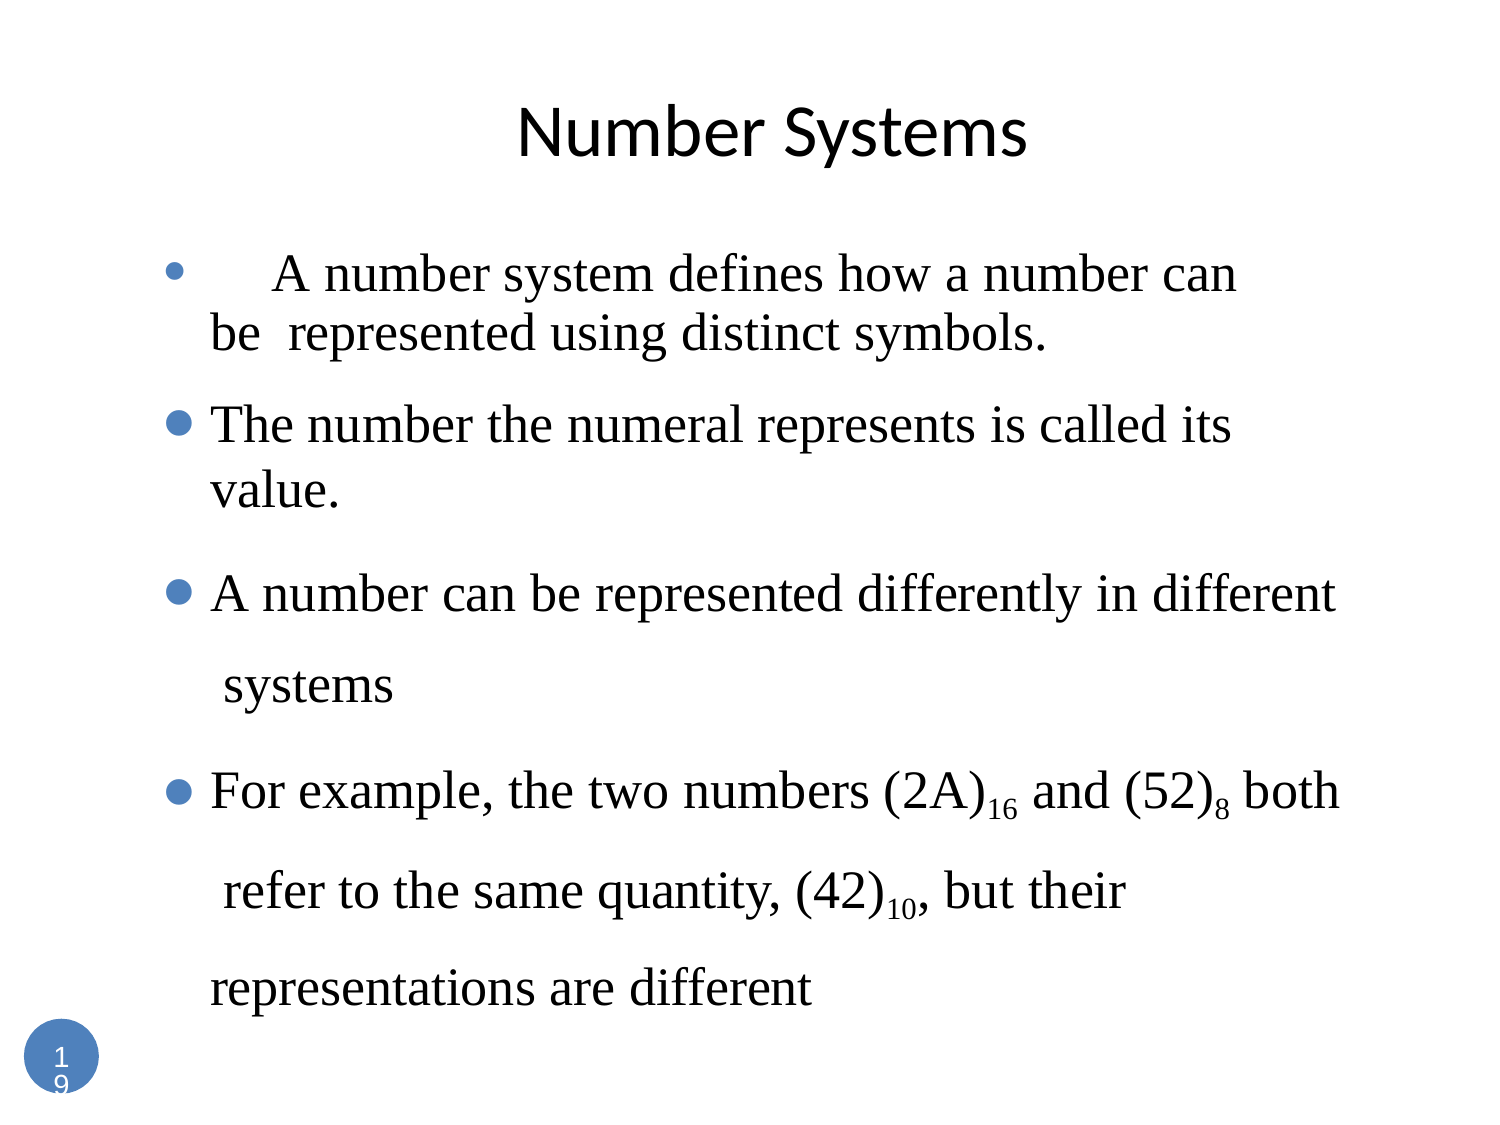

# Number Systems
	A number system defines how a number can be  represented using distinct symbols.
The number the numeral represents is called its value.
A number can be represented differently in different  systems
For example, the two numbers (2A)16 and (52)8 both  refer to the same quantity, (42)10, but their  representations are different

19